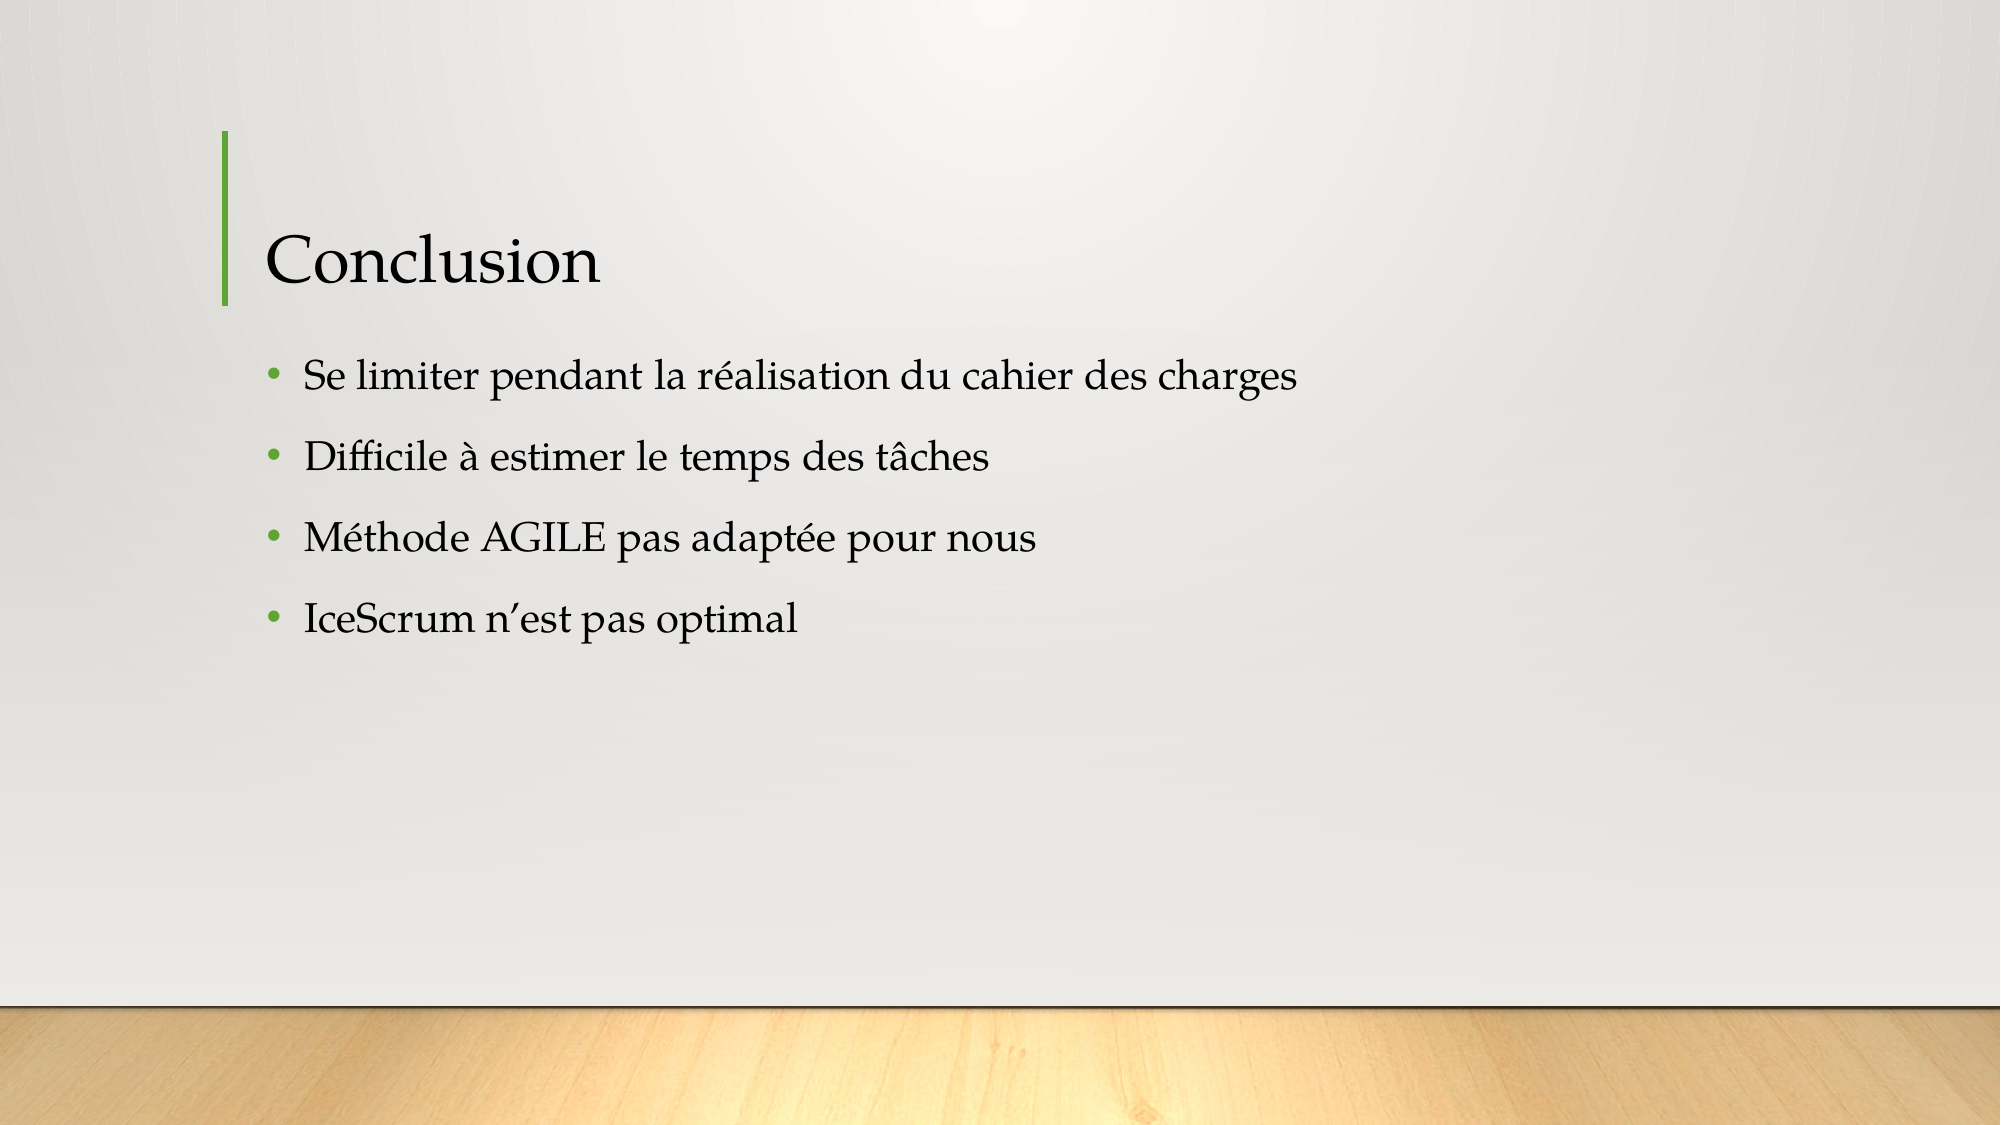

# Conclusion
Se limiter pendant la réalisation du cahier des charges
Difficile à estimer le temps des tâches
Méthode AGILE pas adaptée pour nous
IceScrum n’est pas optimal